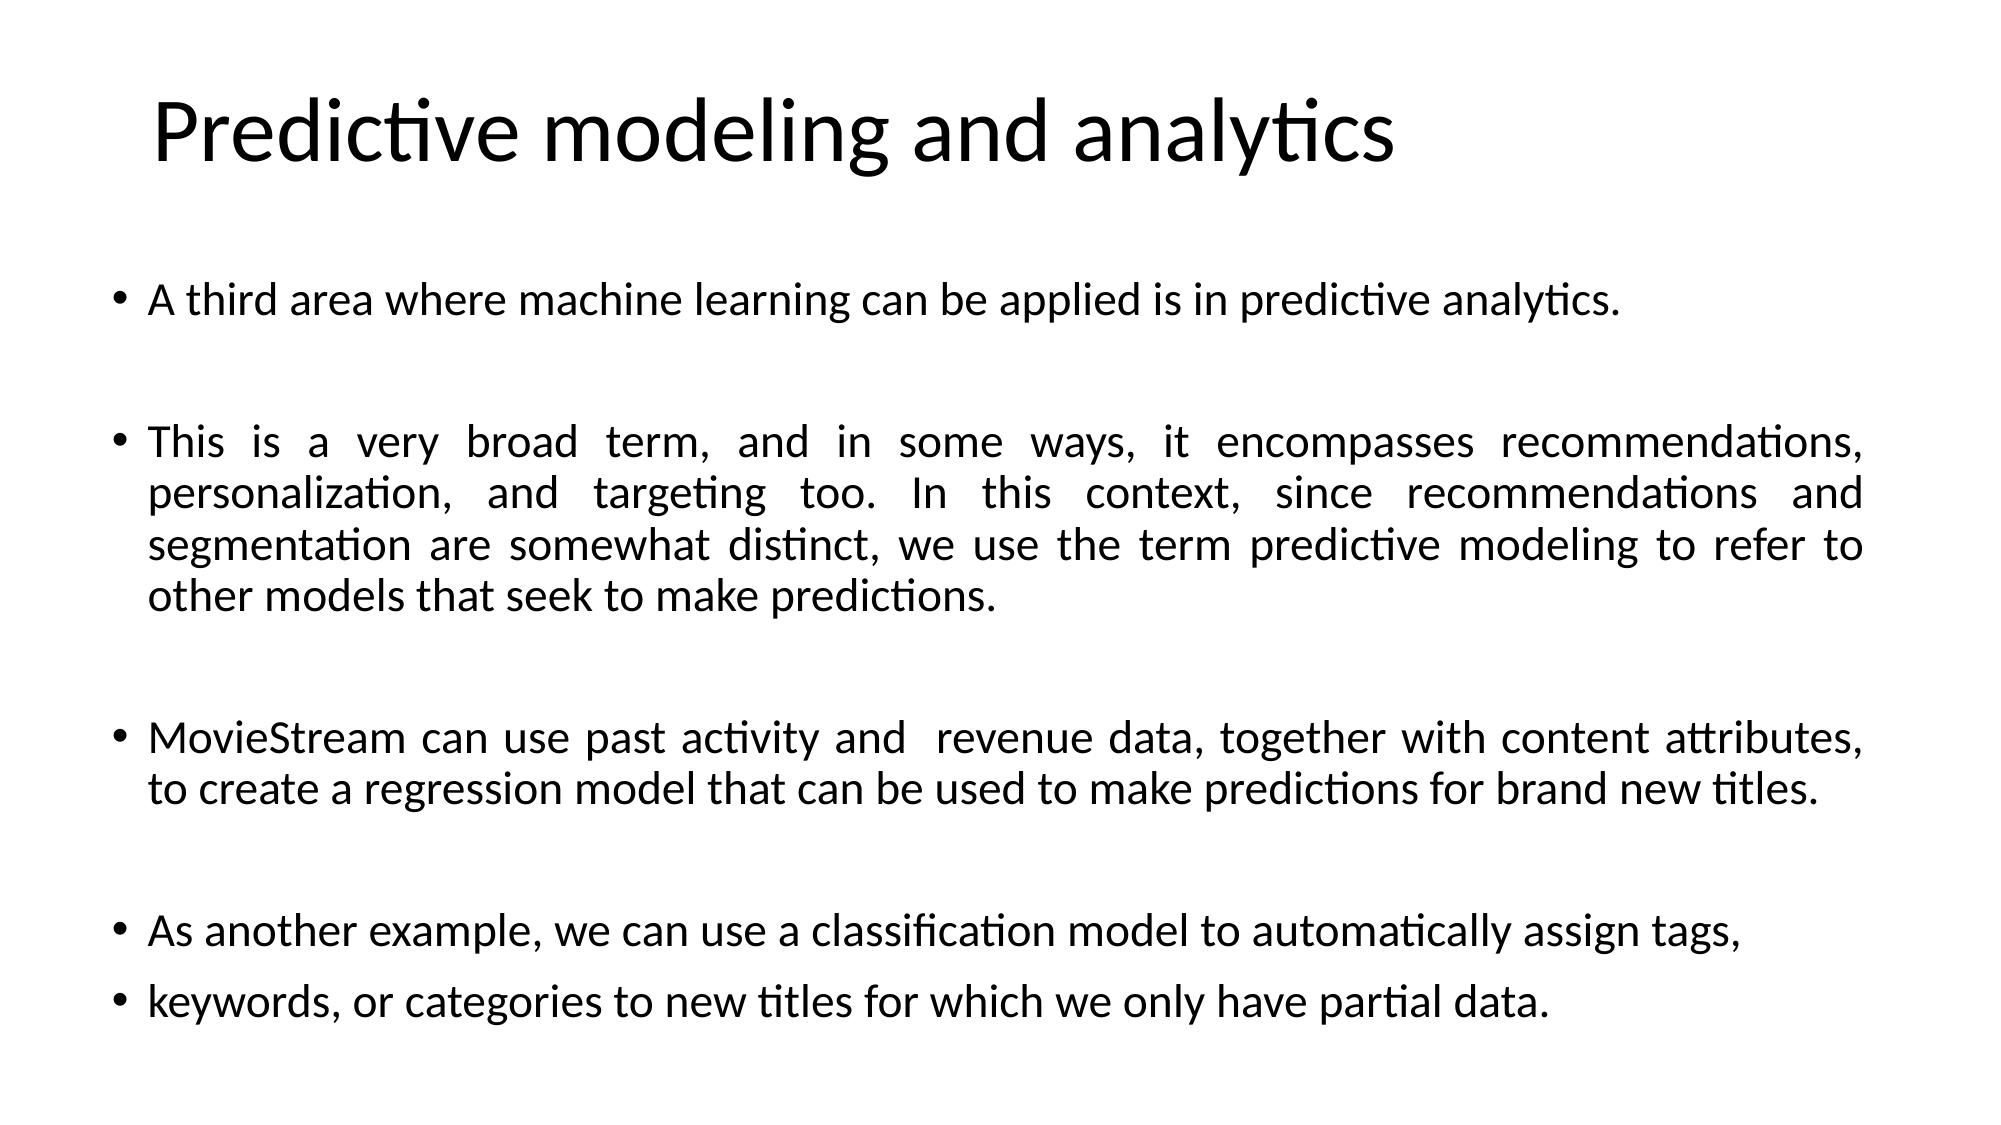

# Predictive modeling and analytics
A third area where machine learning can be applied is in predictive analytics.

This is a very broad term, and in some ways, it encompasses recommendations, personalization, and targeting too. In this context, since recommendations and segmentation are somewhat distinct, we use the term predictive modeling to refer to other models that seek to make predictions.

MovieStream can use past activity and  revenue data, together with content attributes, to create a regression model that can be used to make predictions for brand new titles.

As another example, we can use a classification model to automatically assign tags,
keywords, or categories to new titles for which we only have partial data.